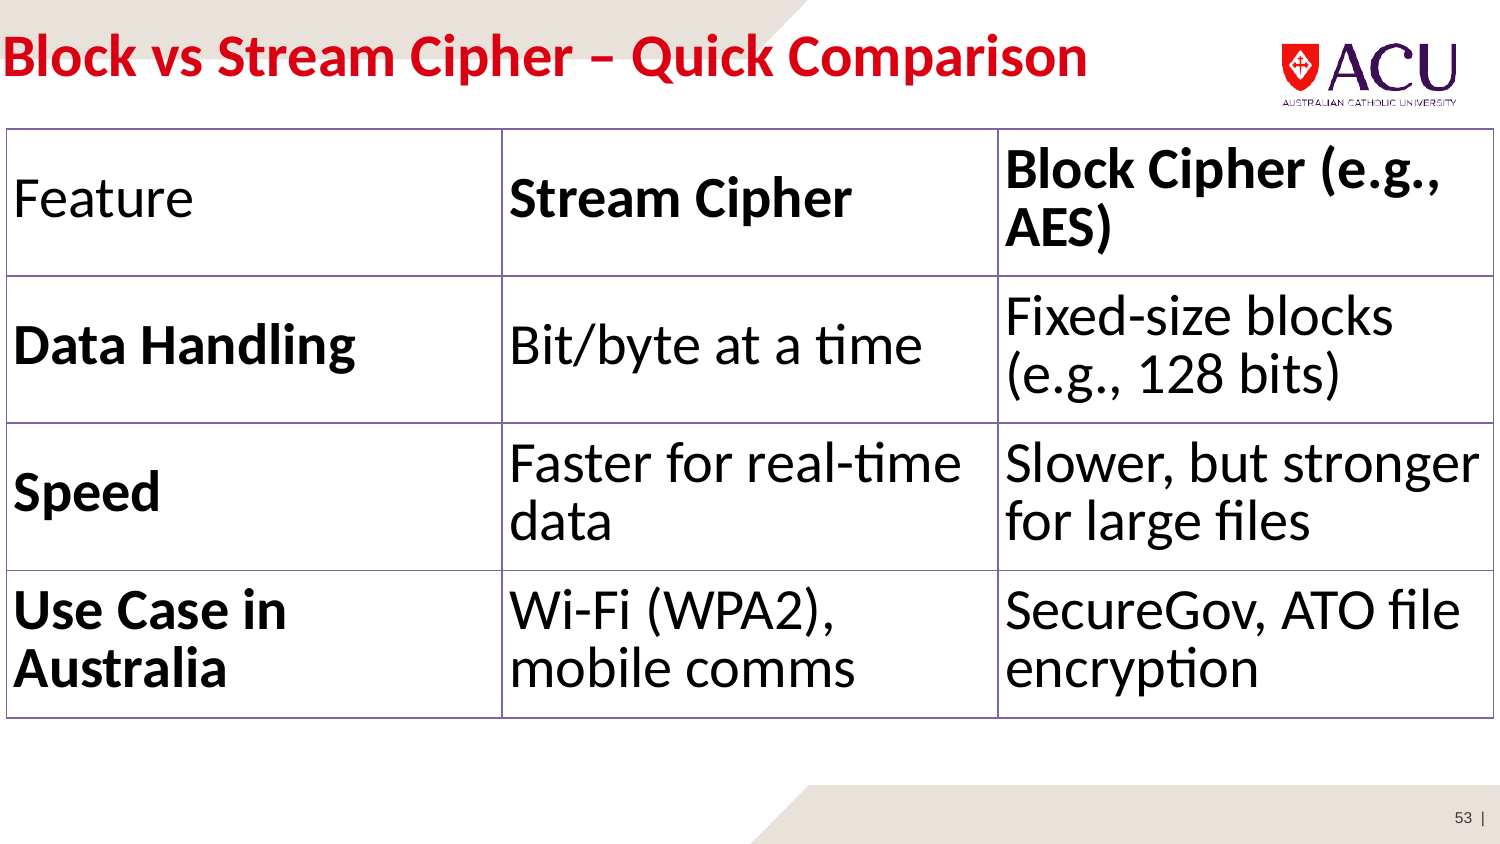

# Block vs Stream Cipher – Quick Comparison
| Feature | Stream Cipher | Block Cipher (e.g., AES) |
| --- | --- | --- |
| Data Handling | Bit/byte at a time | Fixed-size blocks (e.g., 128 bits) |
| Speed | Faster for real-time data | Slower, but stronger for large files |
| Use Case in Australia | Wi-Fi (WPA2), mobile comms | SecureGov, ATO file encryption |
53 |